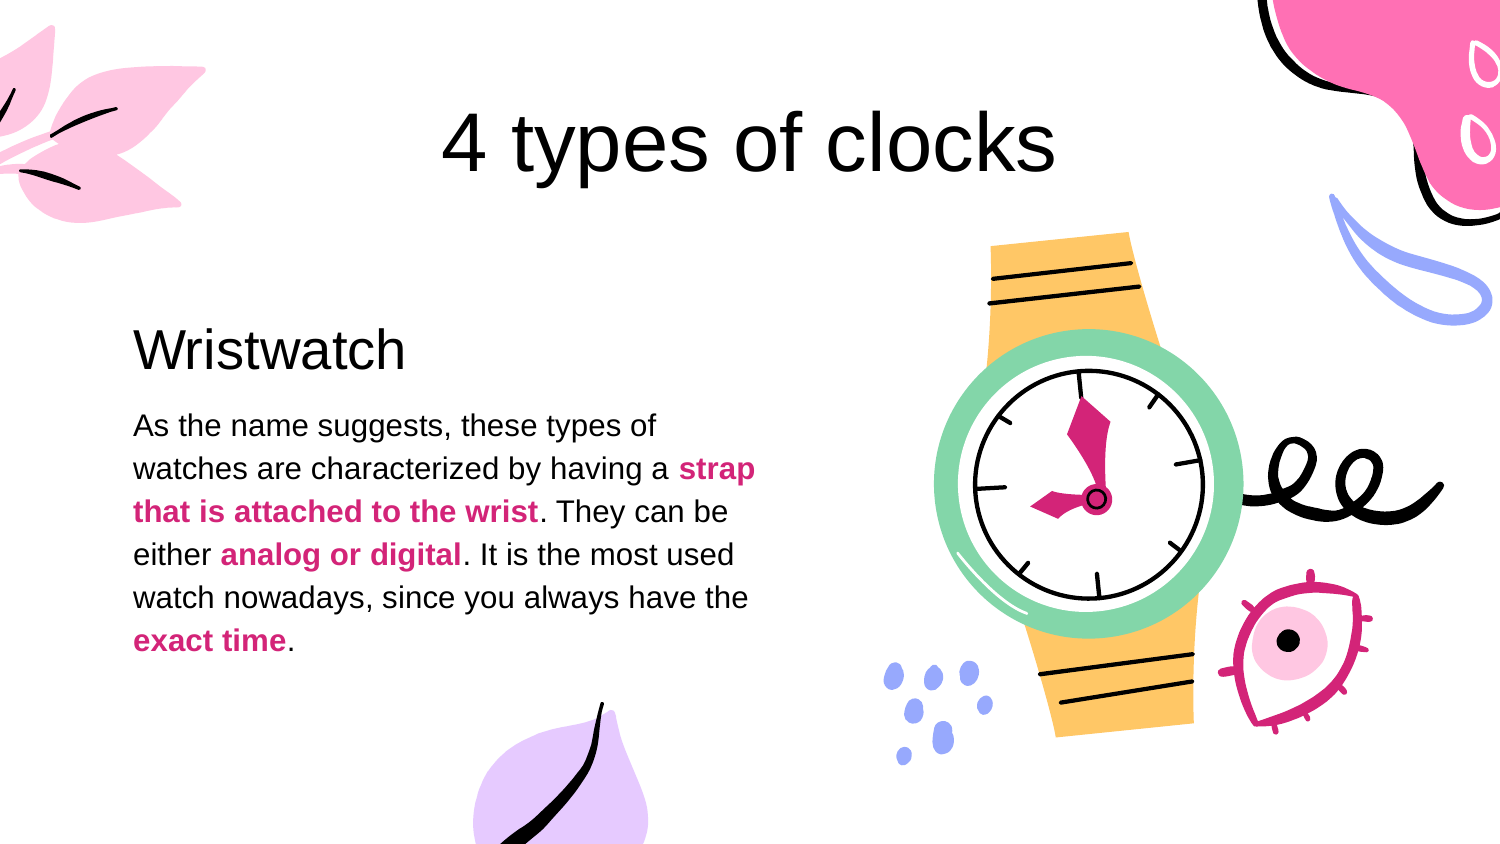

# 4 types of clocks

Wristwatch
As the name suggests, these types of watches are characterized by having a strap that is attached to the wrist. They can be either analog or digital. It is the most used watch nowadays, since you always have the exact time.